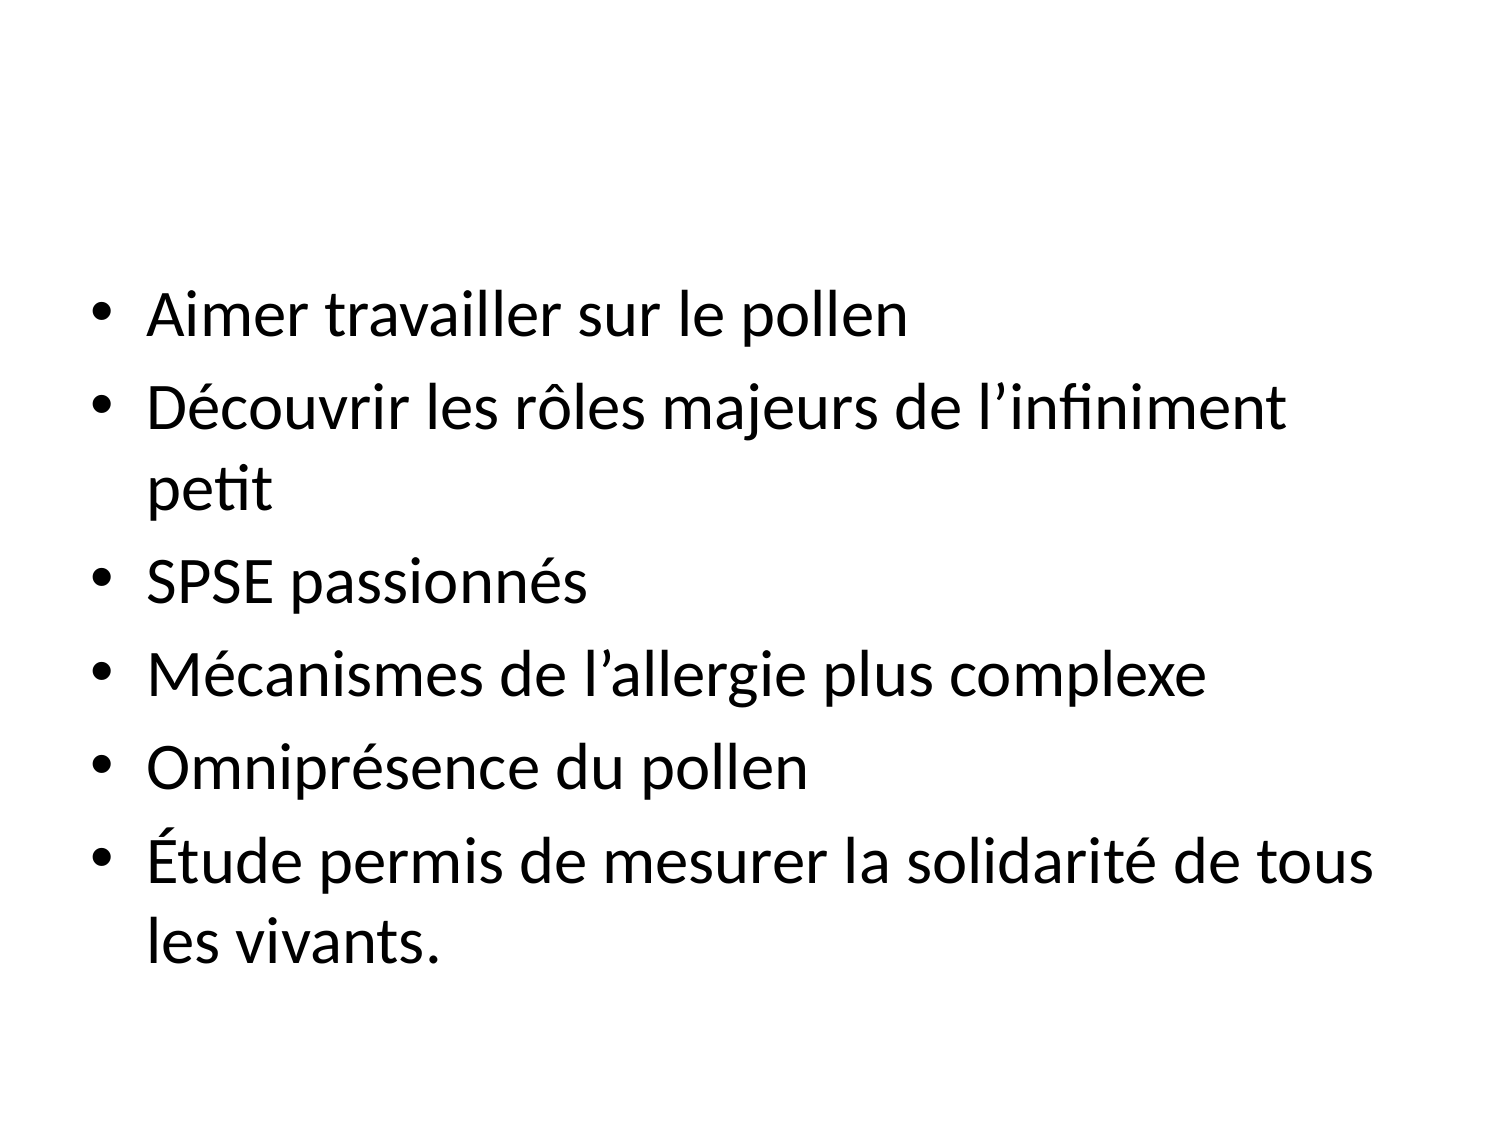

#
Aimer travailler sur le pollen
Découvrir les rôles majeurs de l’infiniment petit
SPSE passionnés
Mécanismes de l’allergie plus complexe
Omniprésence du pollen
Étude permis de mesurer la solidarité de tous les vivants.